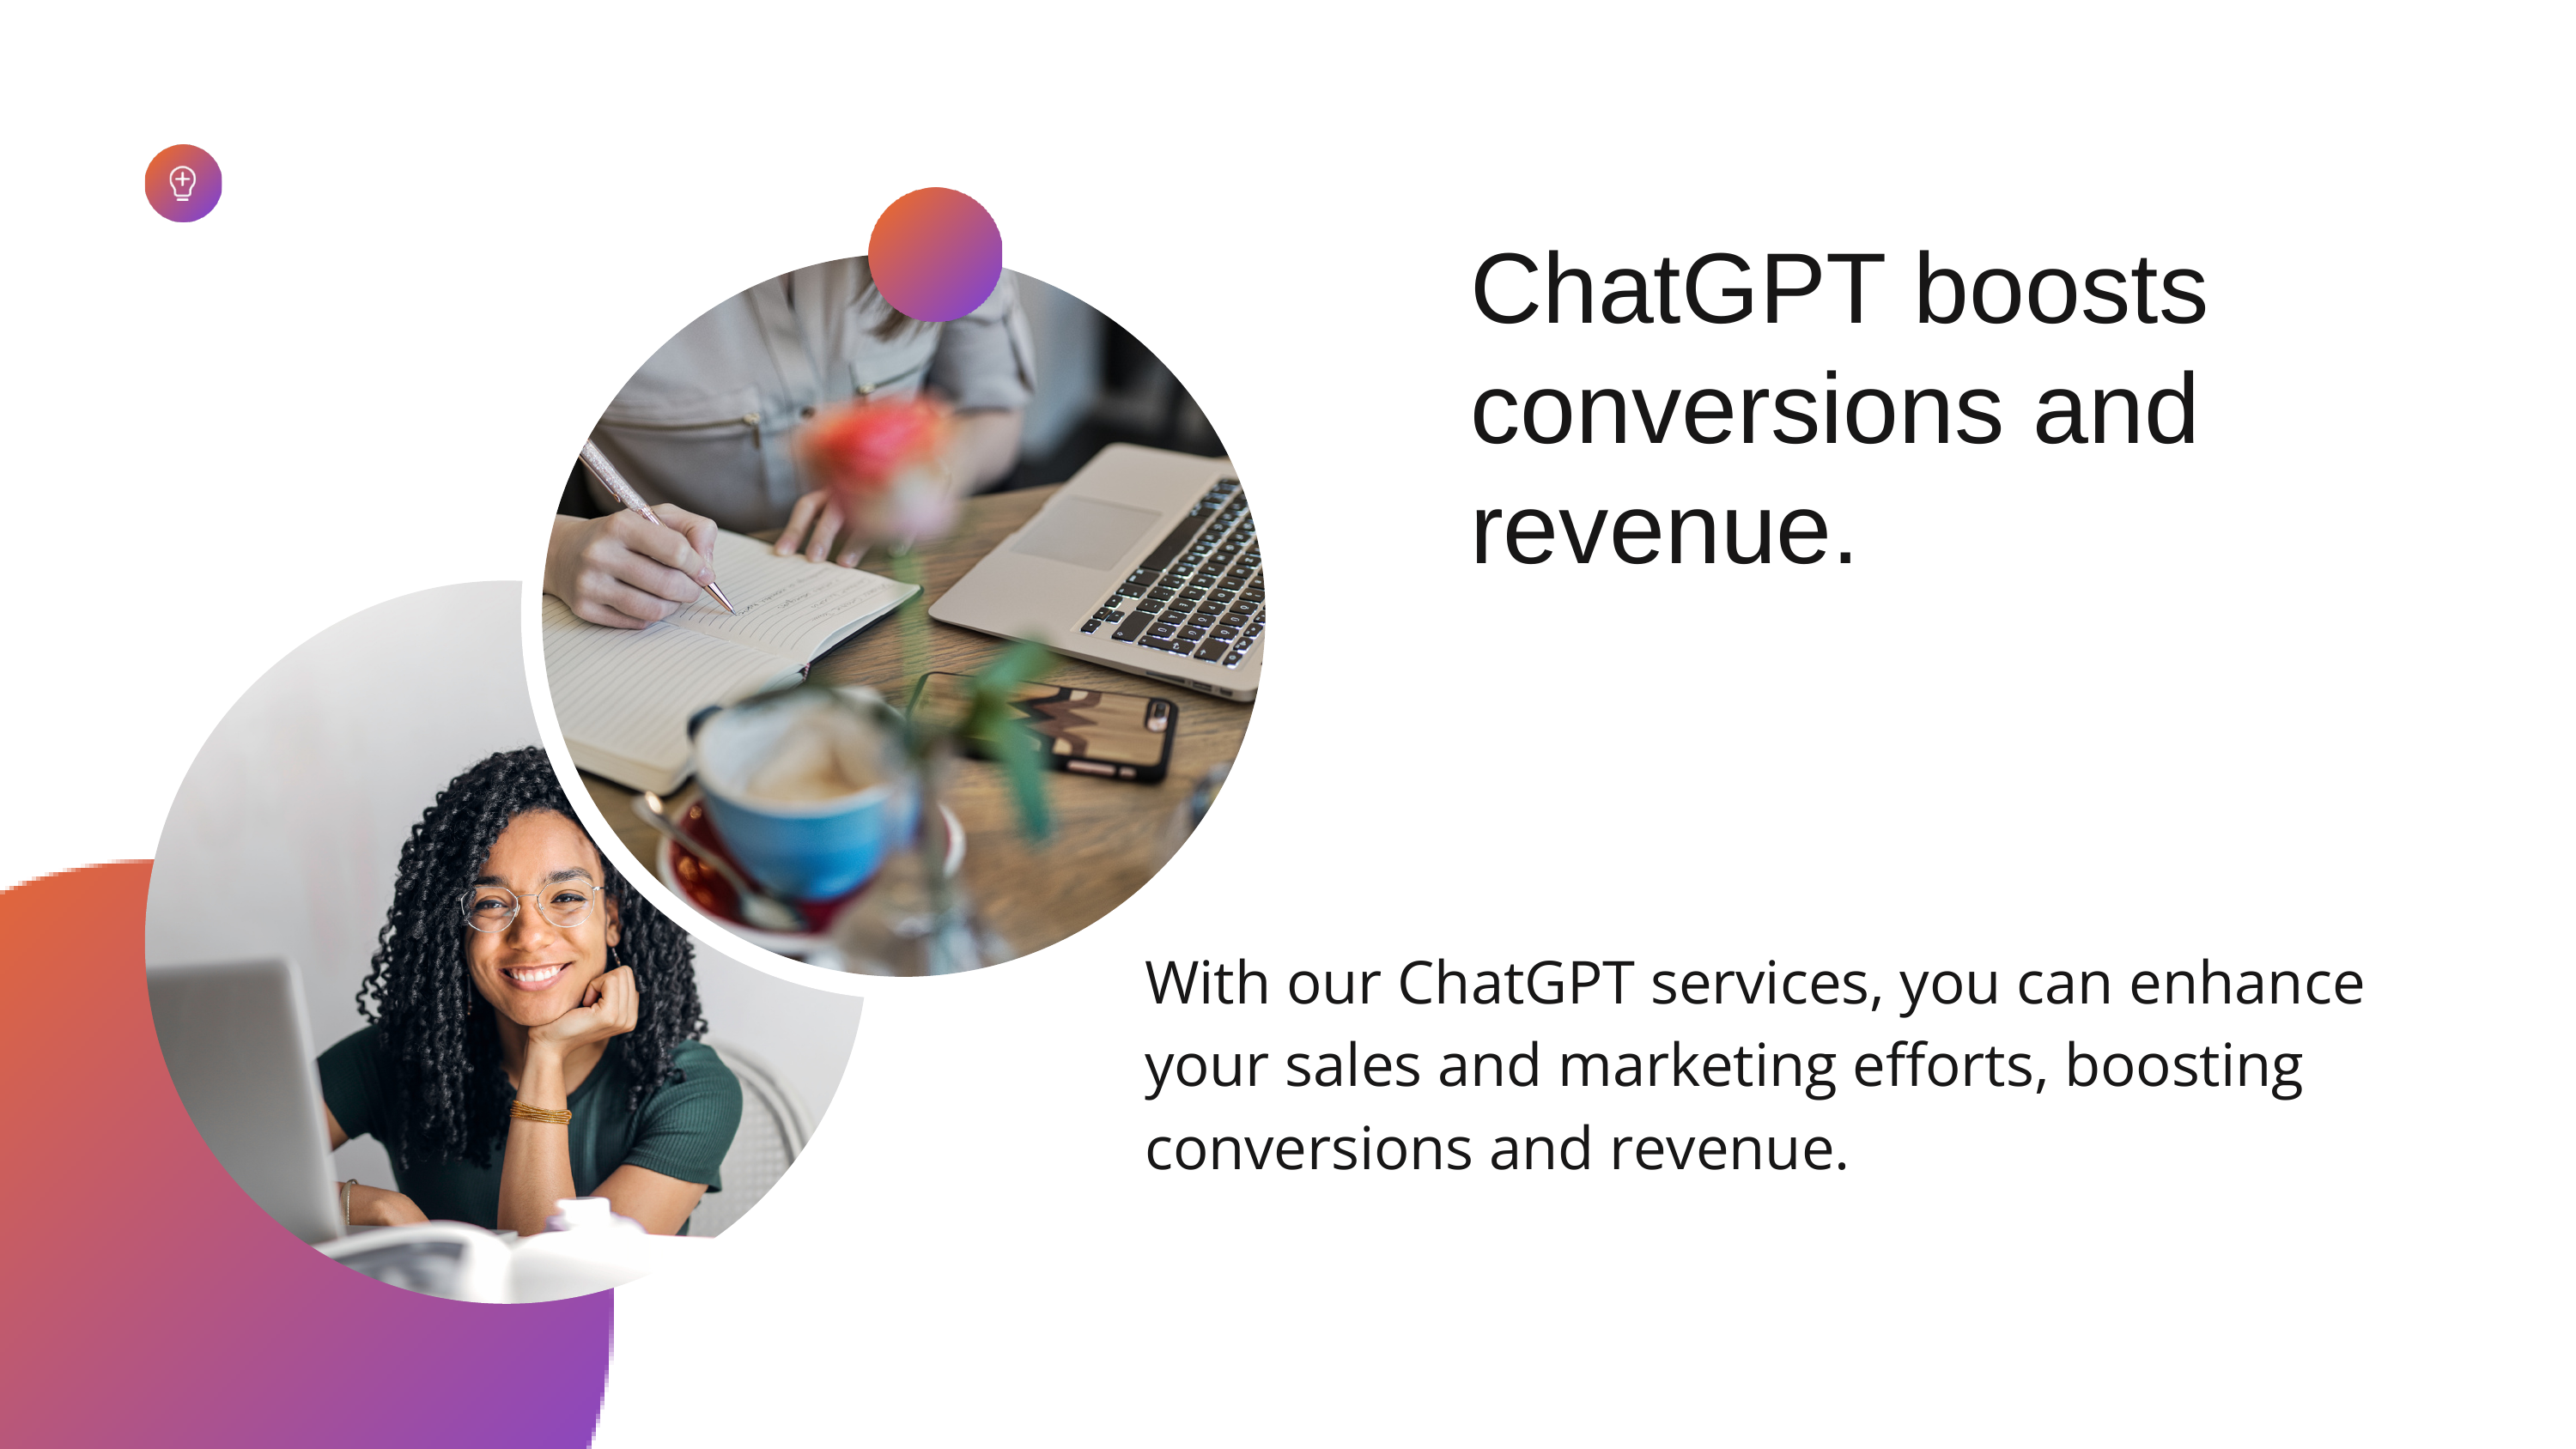

ChatGPT boosts conversions and revenue.

With our ChatGPT services, you can enhance your sales and marketing efforts, boosting conversions and revenue.